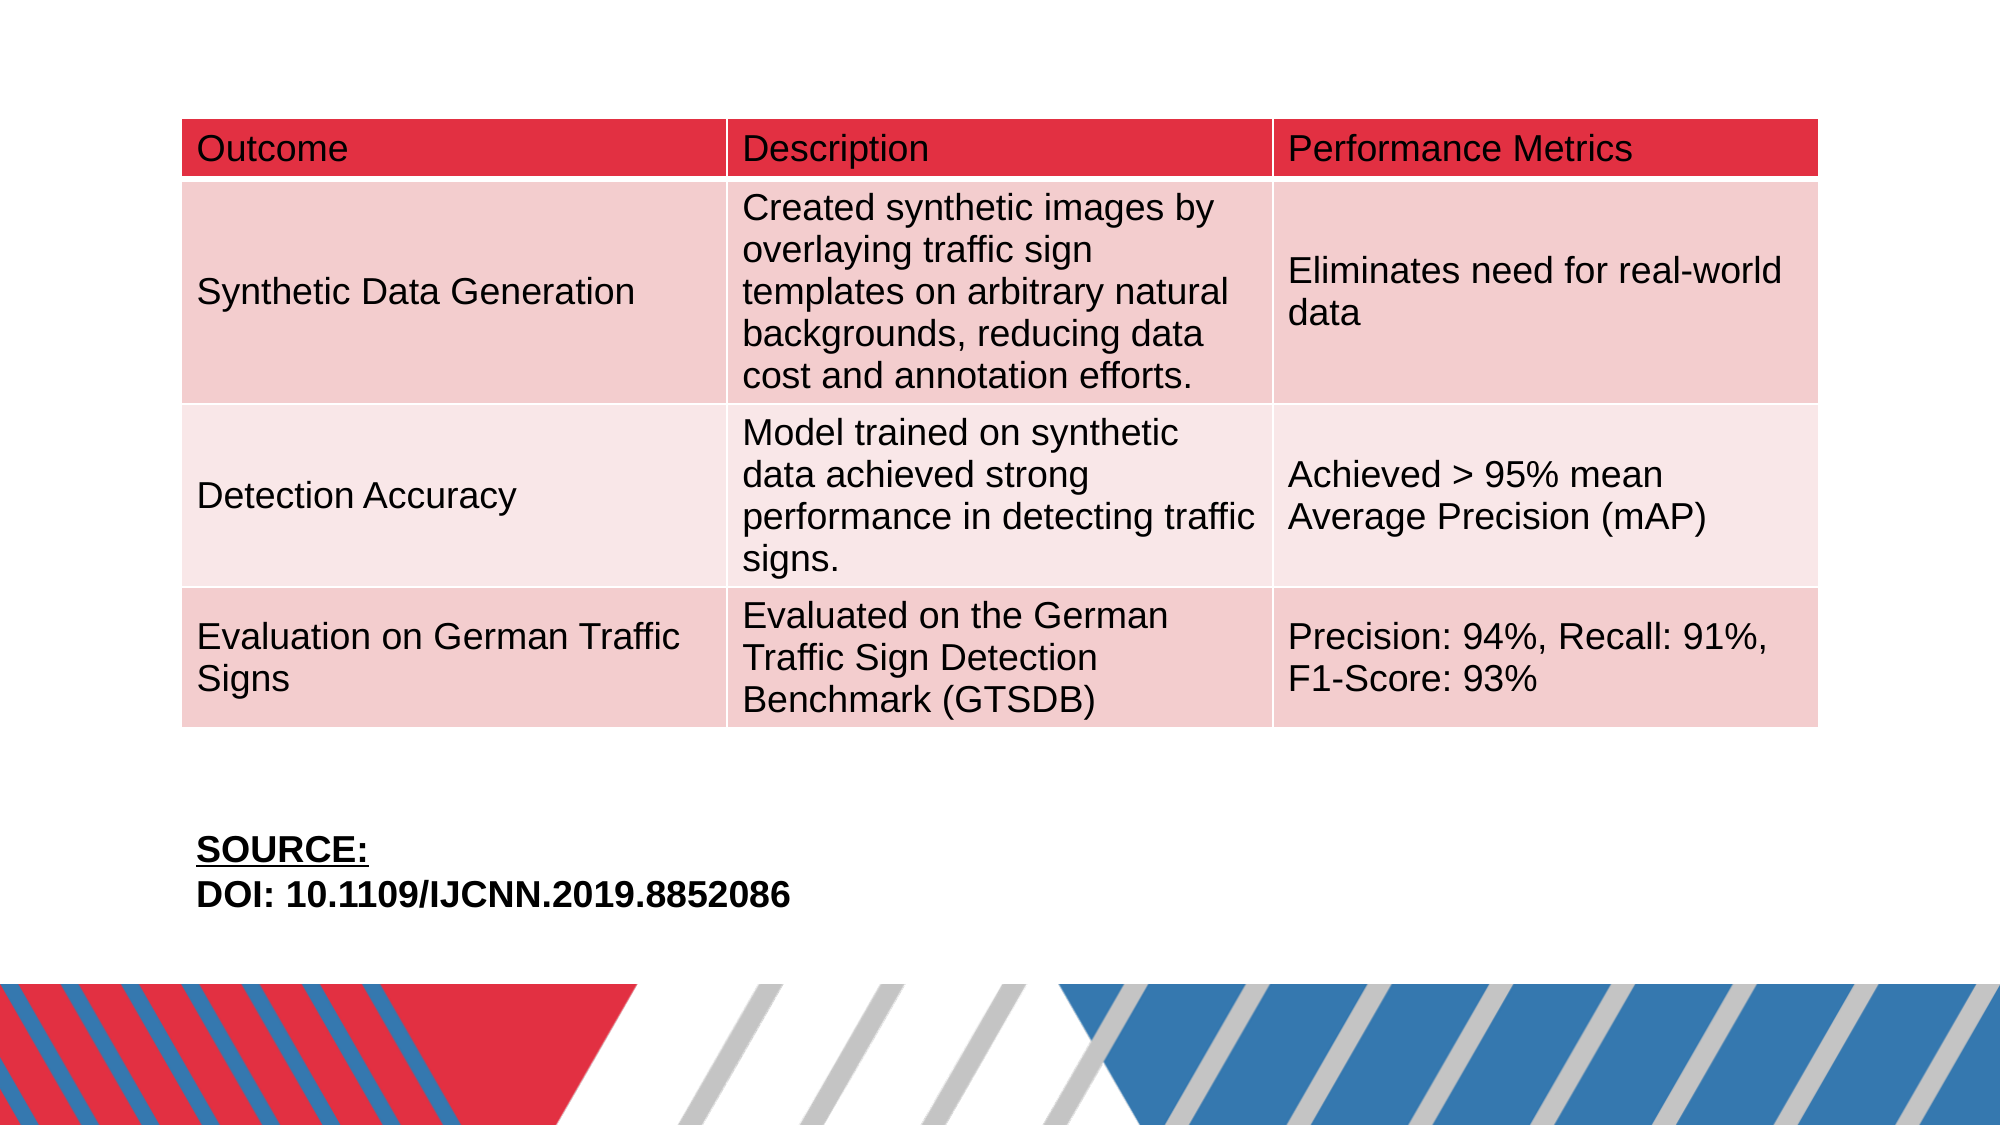

| Outcome | Description | Performance Metrics |
| --- | --- | --- |
| Synthetic Data Generation | Created synthetic images by overlaying traffic sign templates on arbitrary natural backgrounds, reducing data cost and annotation efforts. | Eliminates need for real-world data |
| Detection Accuracy | Model trained on synthetic data achieved strong performance in detecting traffic signs. | Achieved > 95% mean Average Precision (mAP) |
| Evaluation on German Traffic Signs | Evaluated on the German Traffic Sign Detection Benchmark (GTSDB) | Precision: 94%, Recall: 91%, F1-Score: 93% |
|  |  |  |
| --- | --- | --- |
|  |  |  |
|  |  |  |
|  |  |  |

SOURCE:
DOI: 10.1109/IJCNN.2019.8852086